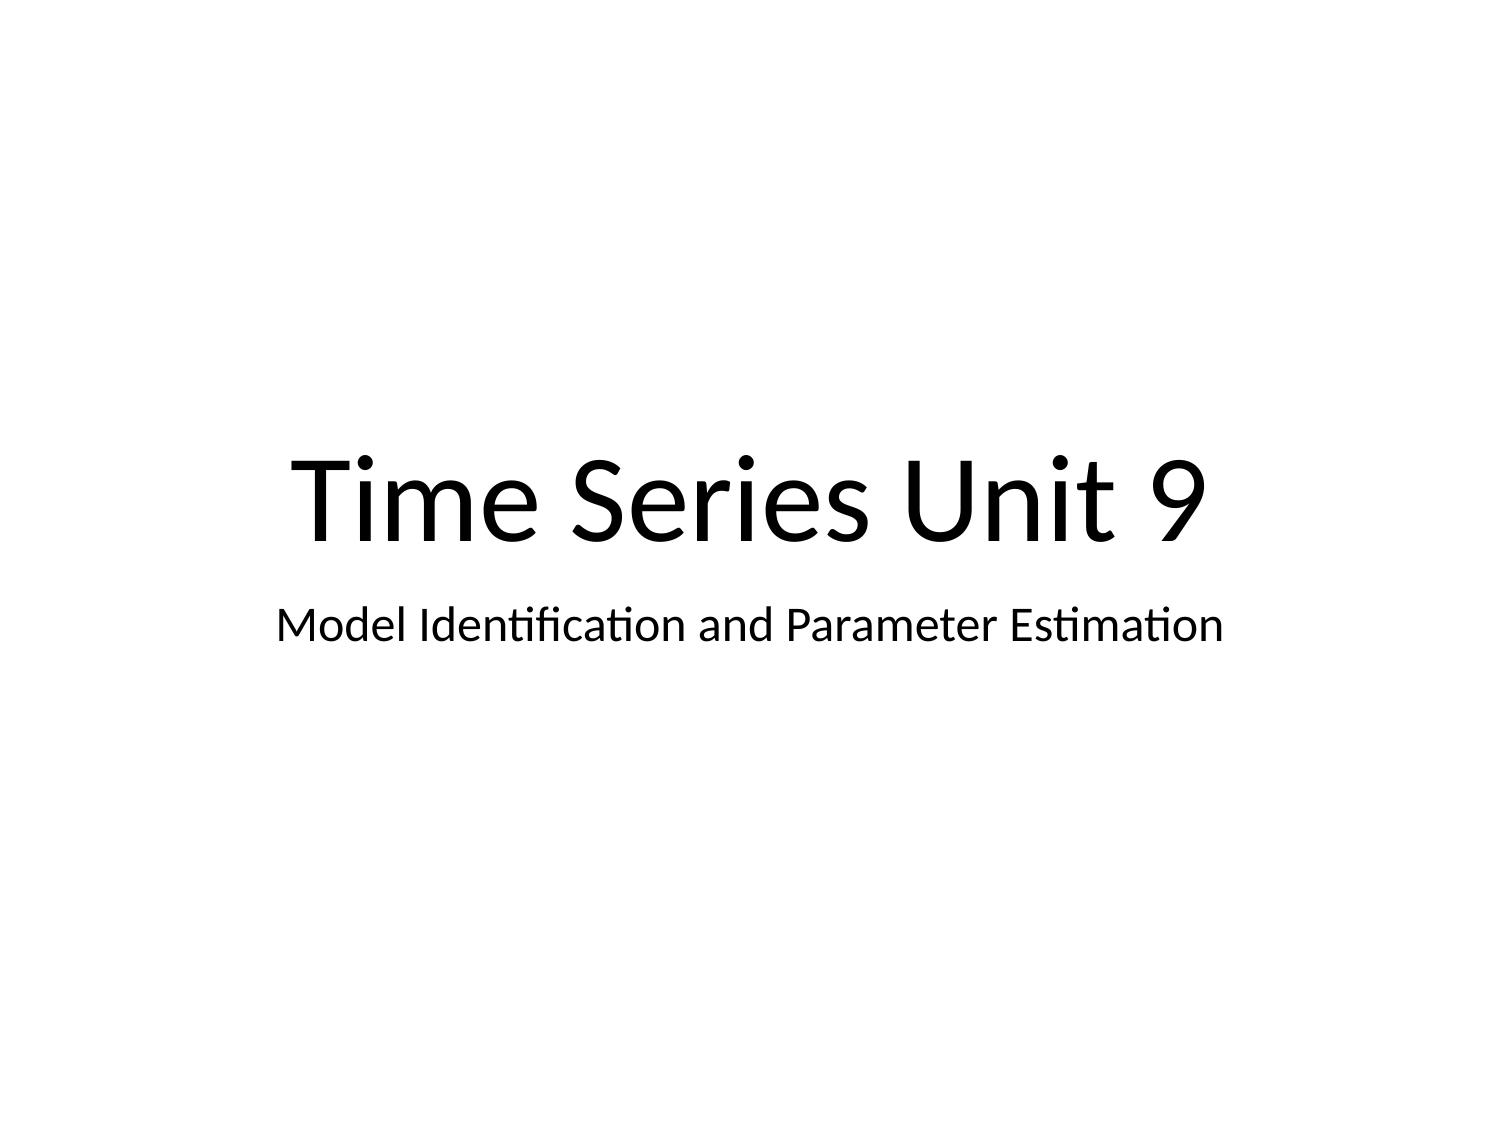

# Time Series Unit 9
Model Identification and Parameter Estimation